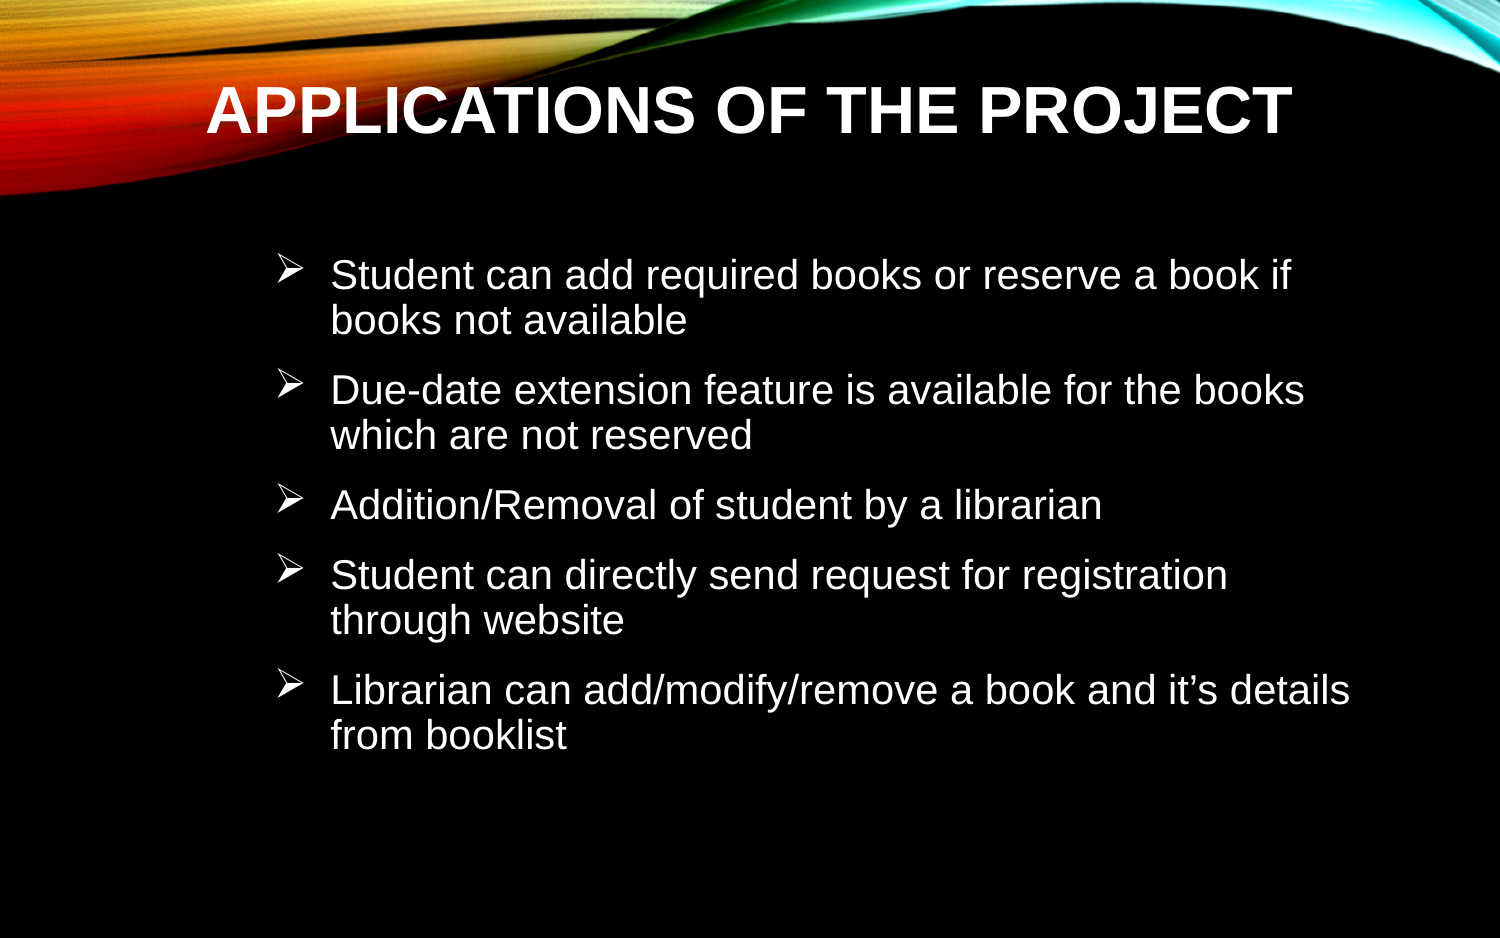

# Applications of the Project
Student can add required books or reserve a book if books not available
Due-date extension feature is available for the books which are not reserved
Addition/Removal of student by a librarian
Student can directly send request for registration through website
Librarian can add/modify/remove a book and it’s details from booklist